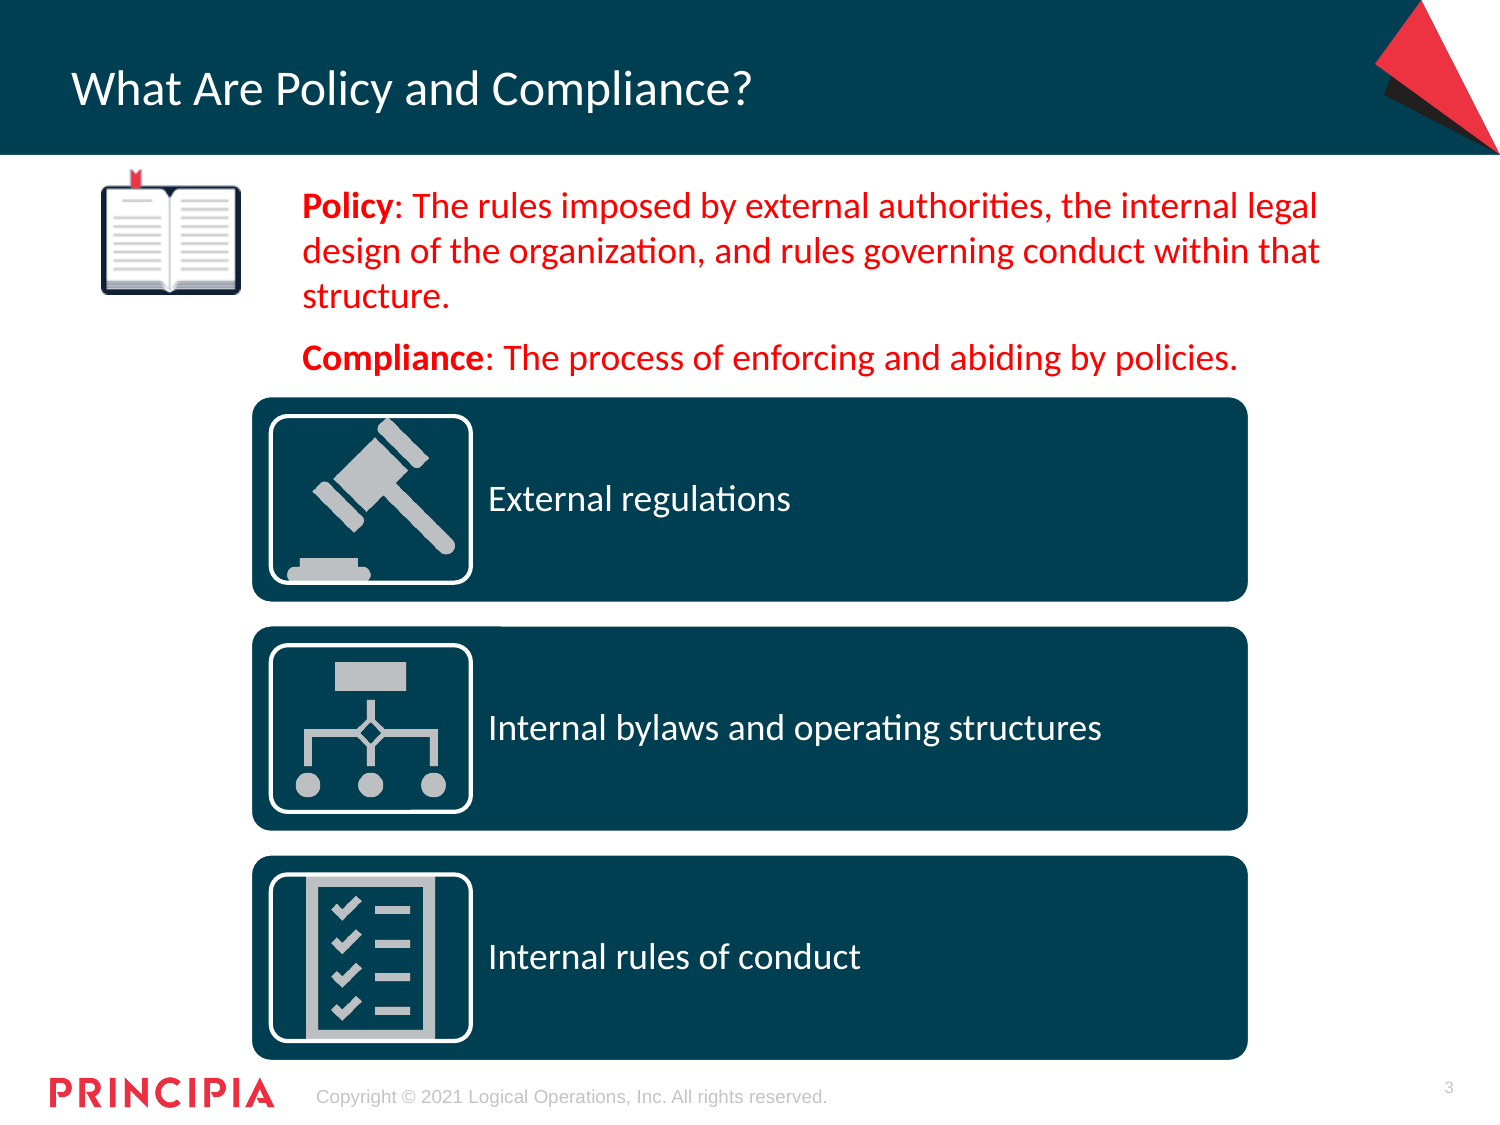

# What Are Policy and Compliance?
Policy: The rules imposed by external authorities, the internal legal design of the organization, and rules governing conduct within that structure.
Compliance: The process of enforcing and abiding by policies.
External regulations
Internal bylaws and operating structures
Internal rules of conduct
3